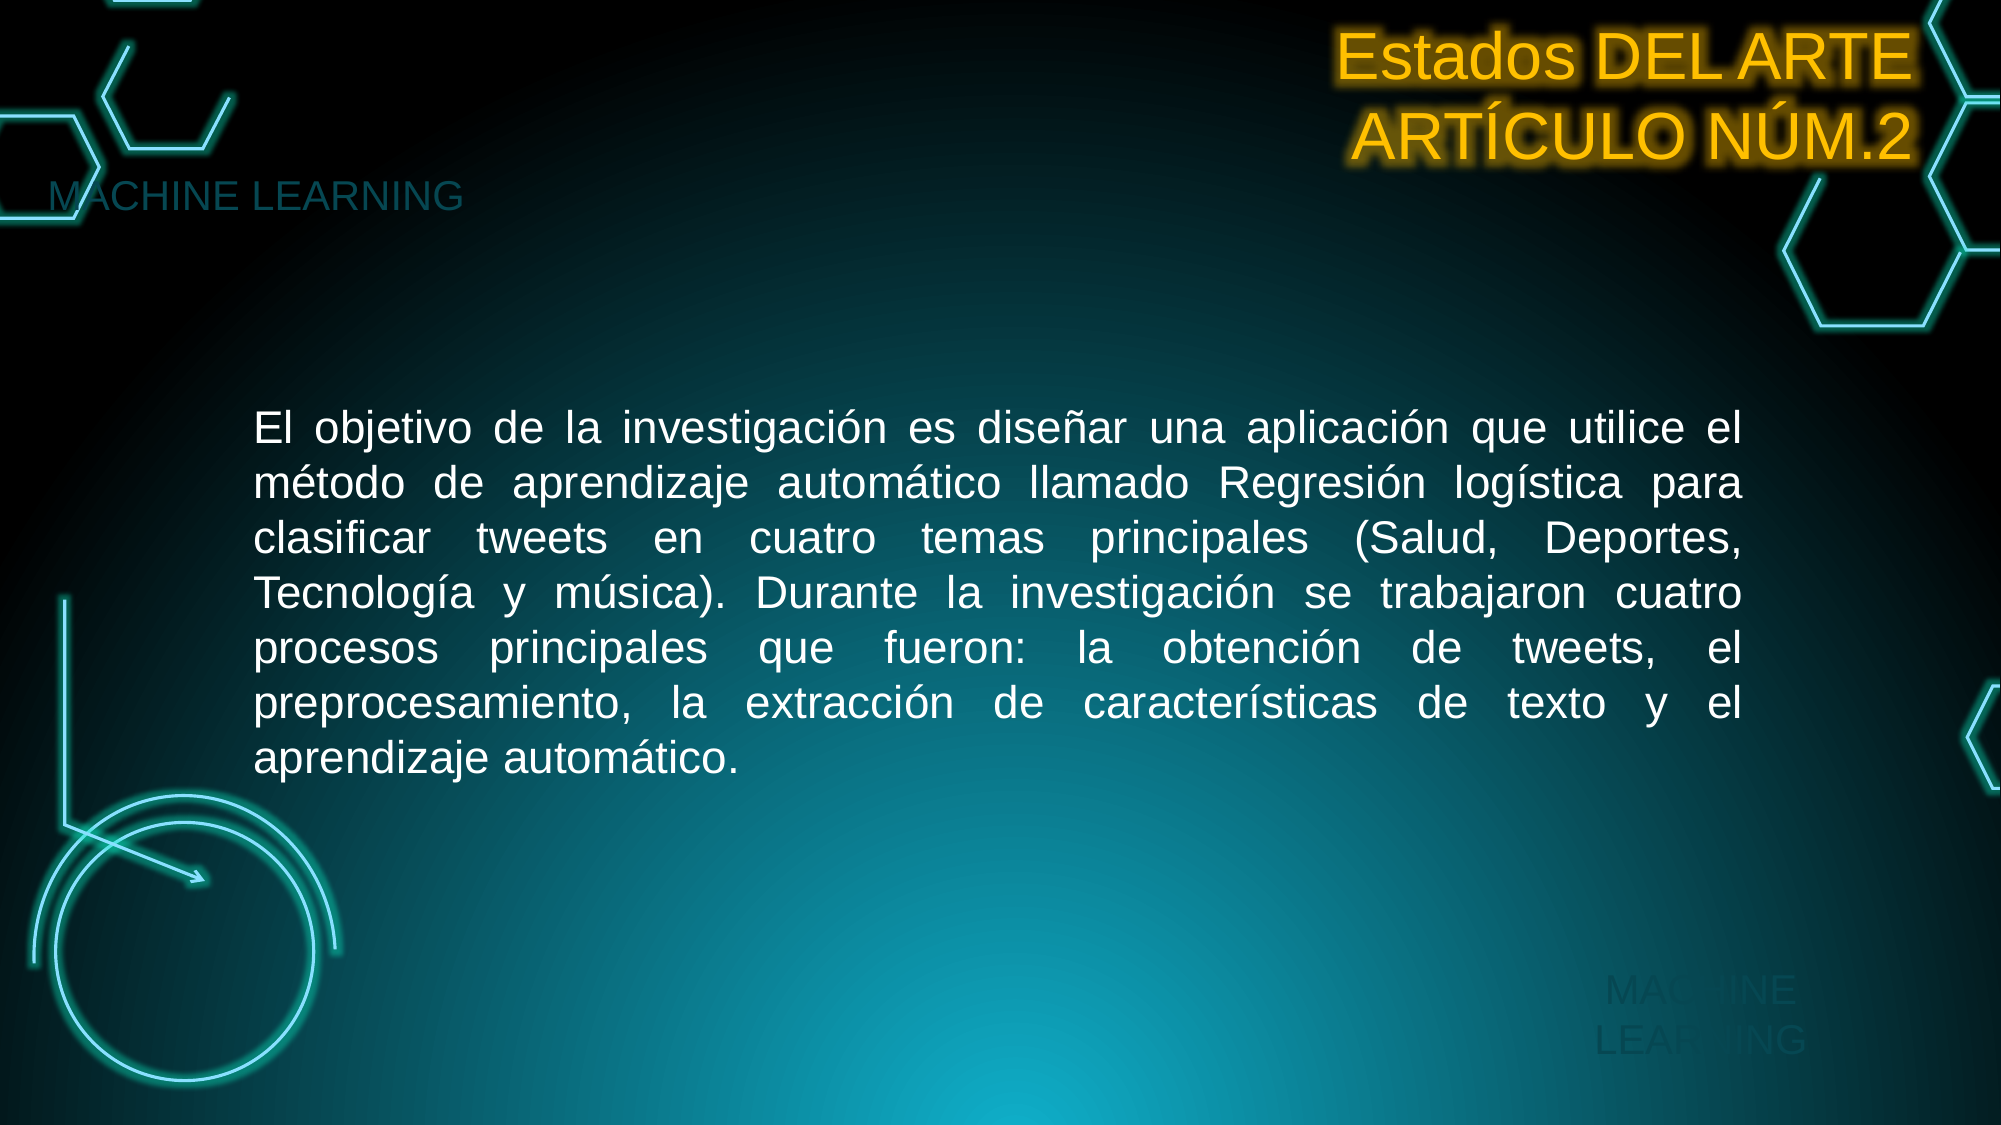

Estados DEL ARTE
ARTÍCULO NÚM.2

MACHINE LEARNING

El objetivo de la investigación es diseñar una aplicación que utilice el método de aprendizaje automático llamado Regresión logística para clasificar tweets en cuatro temas principales (Salud, Deportes, Tecnología y música). Durante la investigación se trabajaron cuatro procesos principales que fueron: la obtención de tweets, el preprocesamiento, la extracción de características de texto y el aprendizaje automático.

MACHINE LEARNING